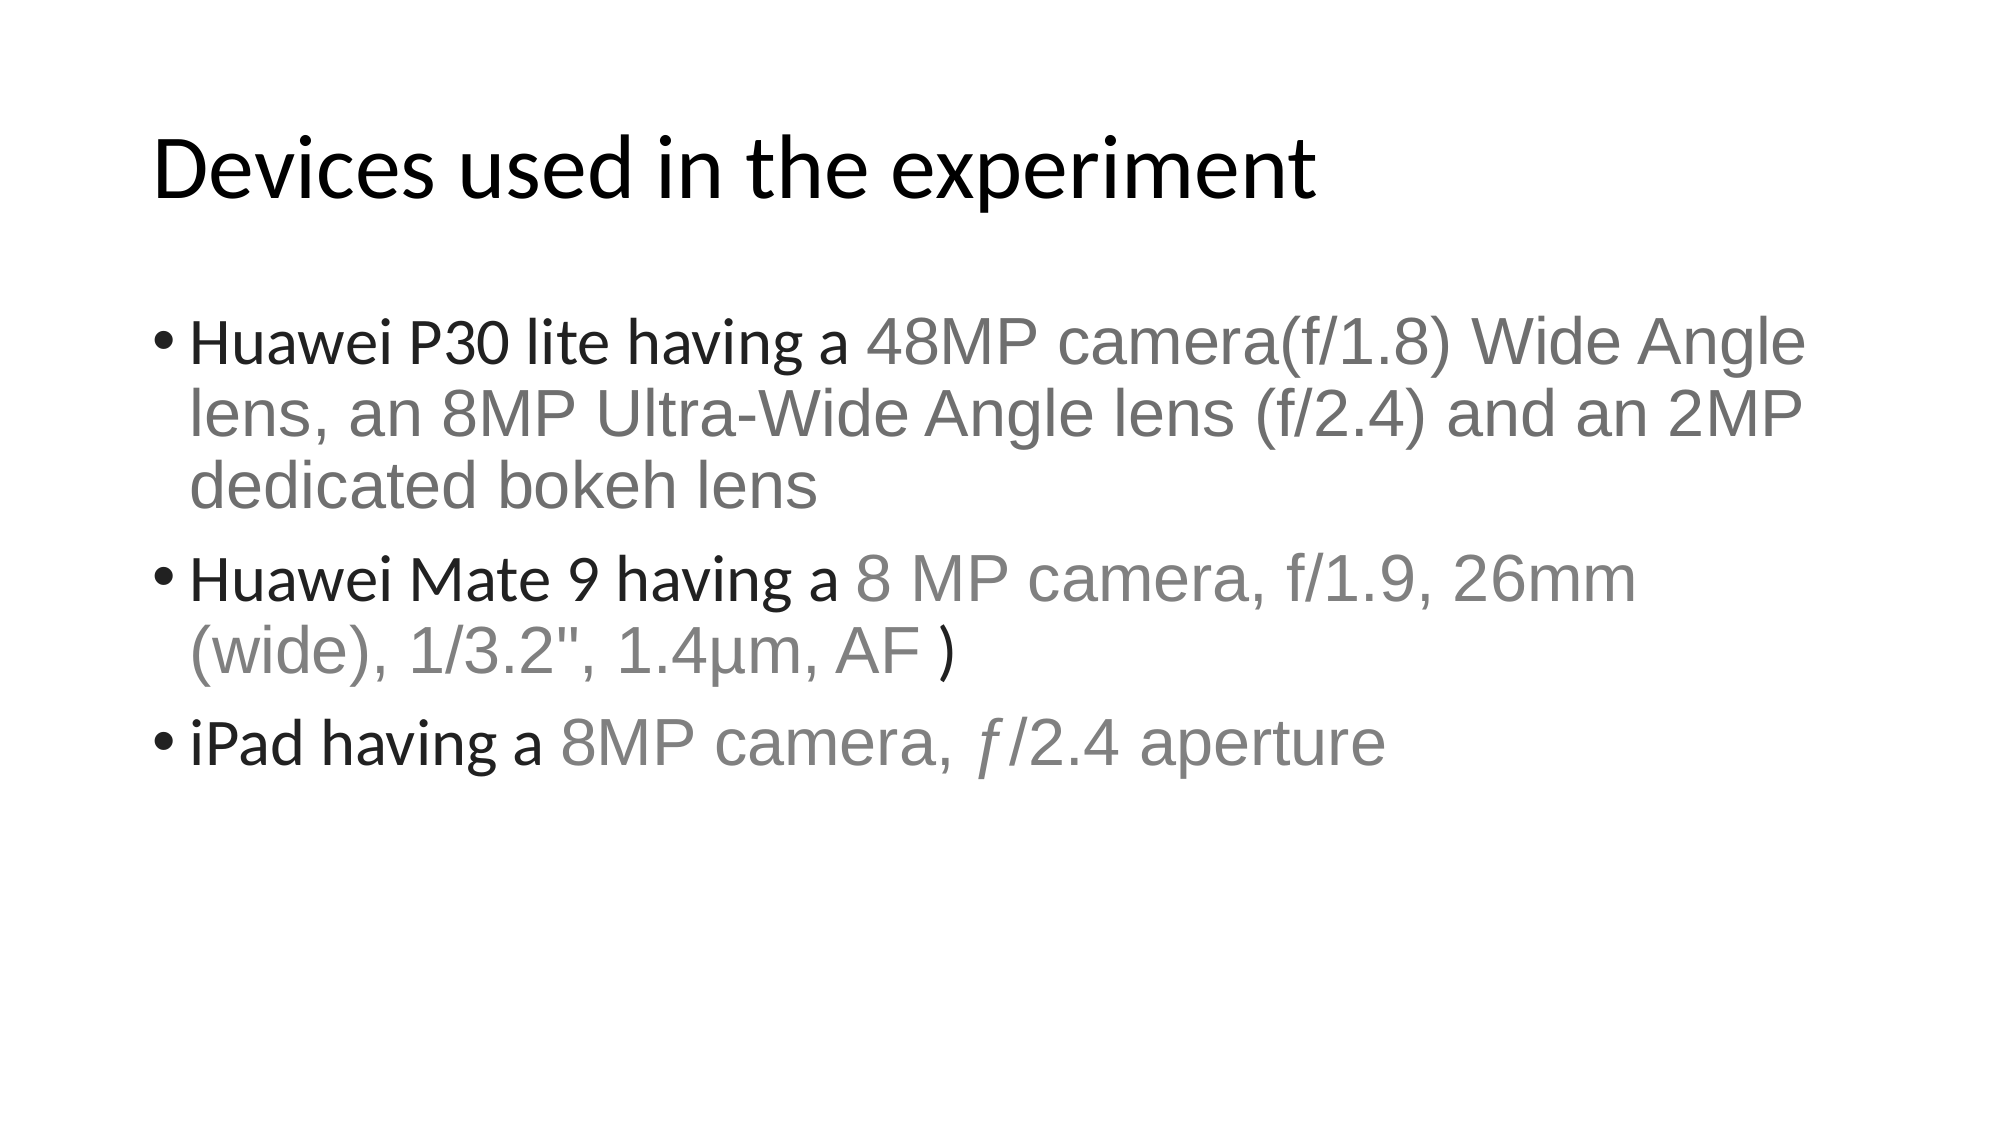

# Devices used in the experiment
Huawei P30 lite having a 48MP camera(f/1.8) Wide Angle lens, an 8MP Ultra-Wide Angle lens (f/2.4) and an 2MP dedicated bokeh lens
Huawei Mate 9 having a 8 MP camera, f/1.9, 26mm (wide), 1/3.2", 1.4µm, AF )
iPad having a 8MP camera, ƒ/2.4 aperture